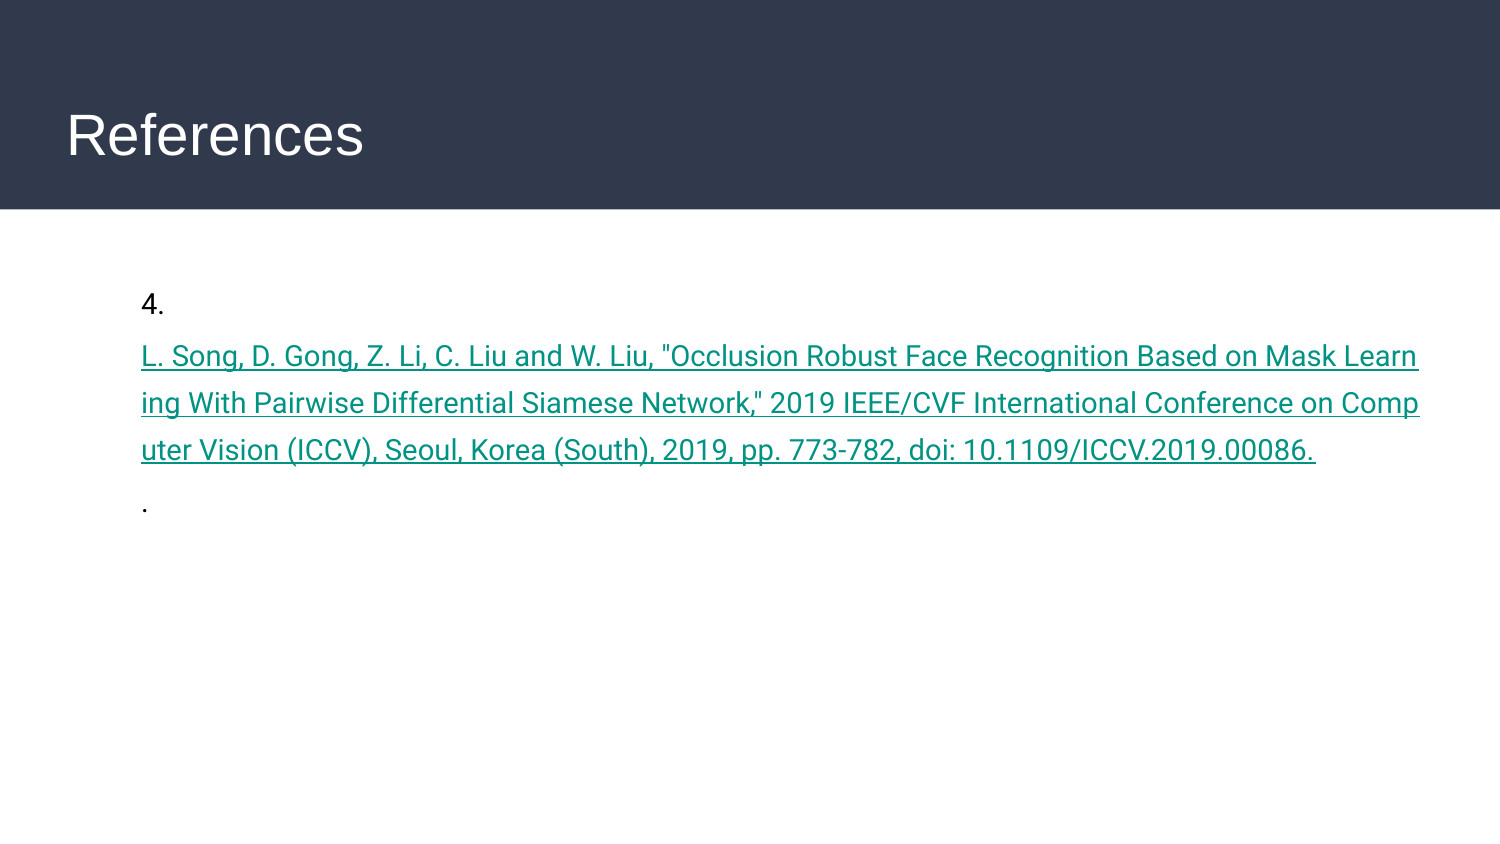

# References
4.  L. Song, D. Gong, Z. Li, C. Liu and W. Liu, "Occlusion Robust Face Recognition Based on Mask Learning With Pairwise Differential Siamese Network," 2019 IEEE/CVF International Conference on Computer Vision (ICCV), Seoul, Korea (South), 2019, pp. 773-782, doi: 10.1109/ICCV.2019.00086..